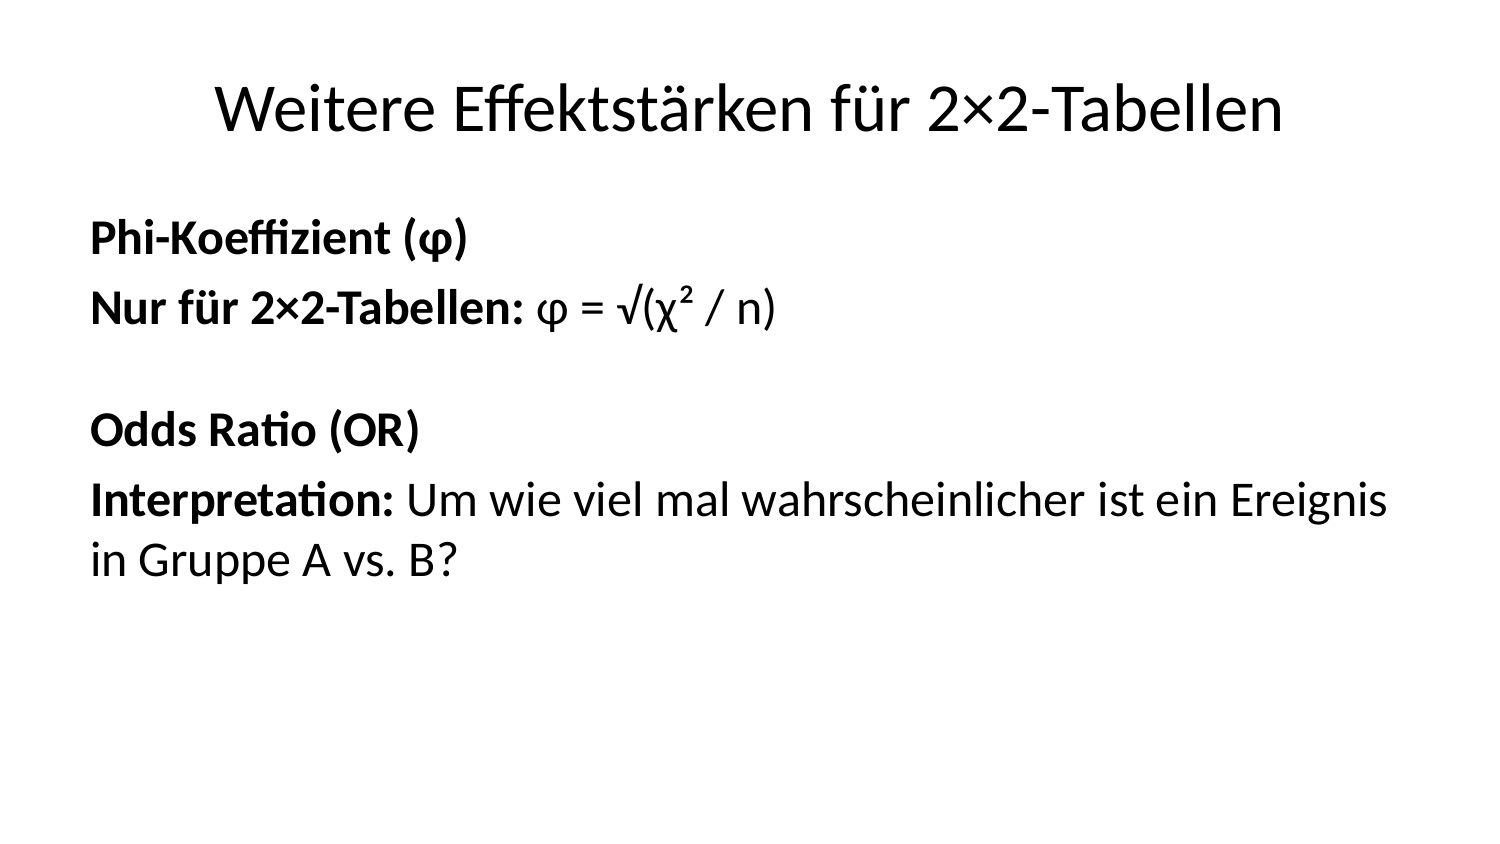

# Weitere Effektstärken für 2×2-Tabellen
Phi-Koeffizient (φ)
Nur für 2×2-Tabellen: φ = √(χ² / n)
Odds Ratio (OR)
Interpretation: Um wie viel mal wahrscheinlicher ist ein Ereignis in Gruppe A vs. B?